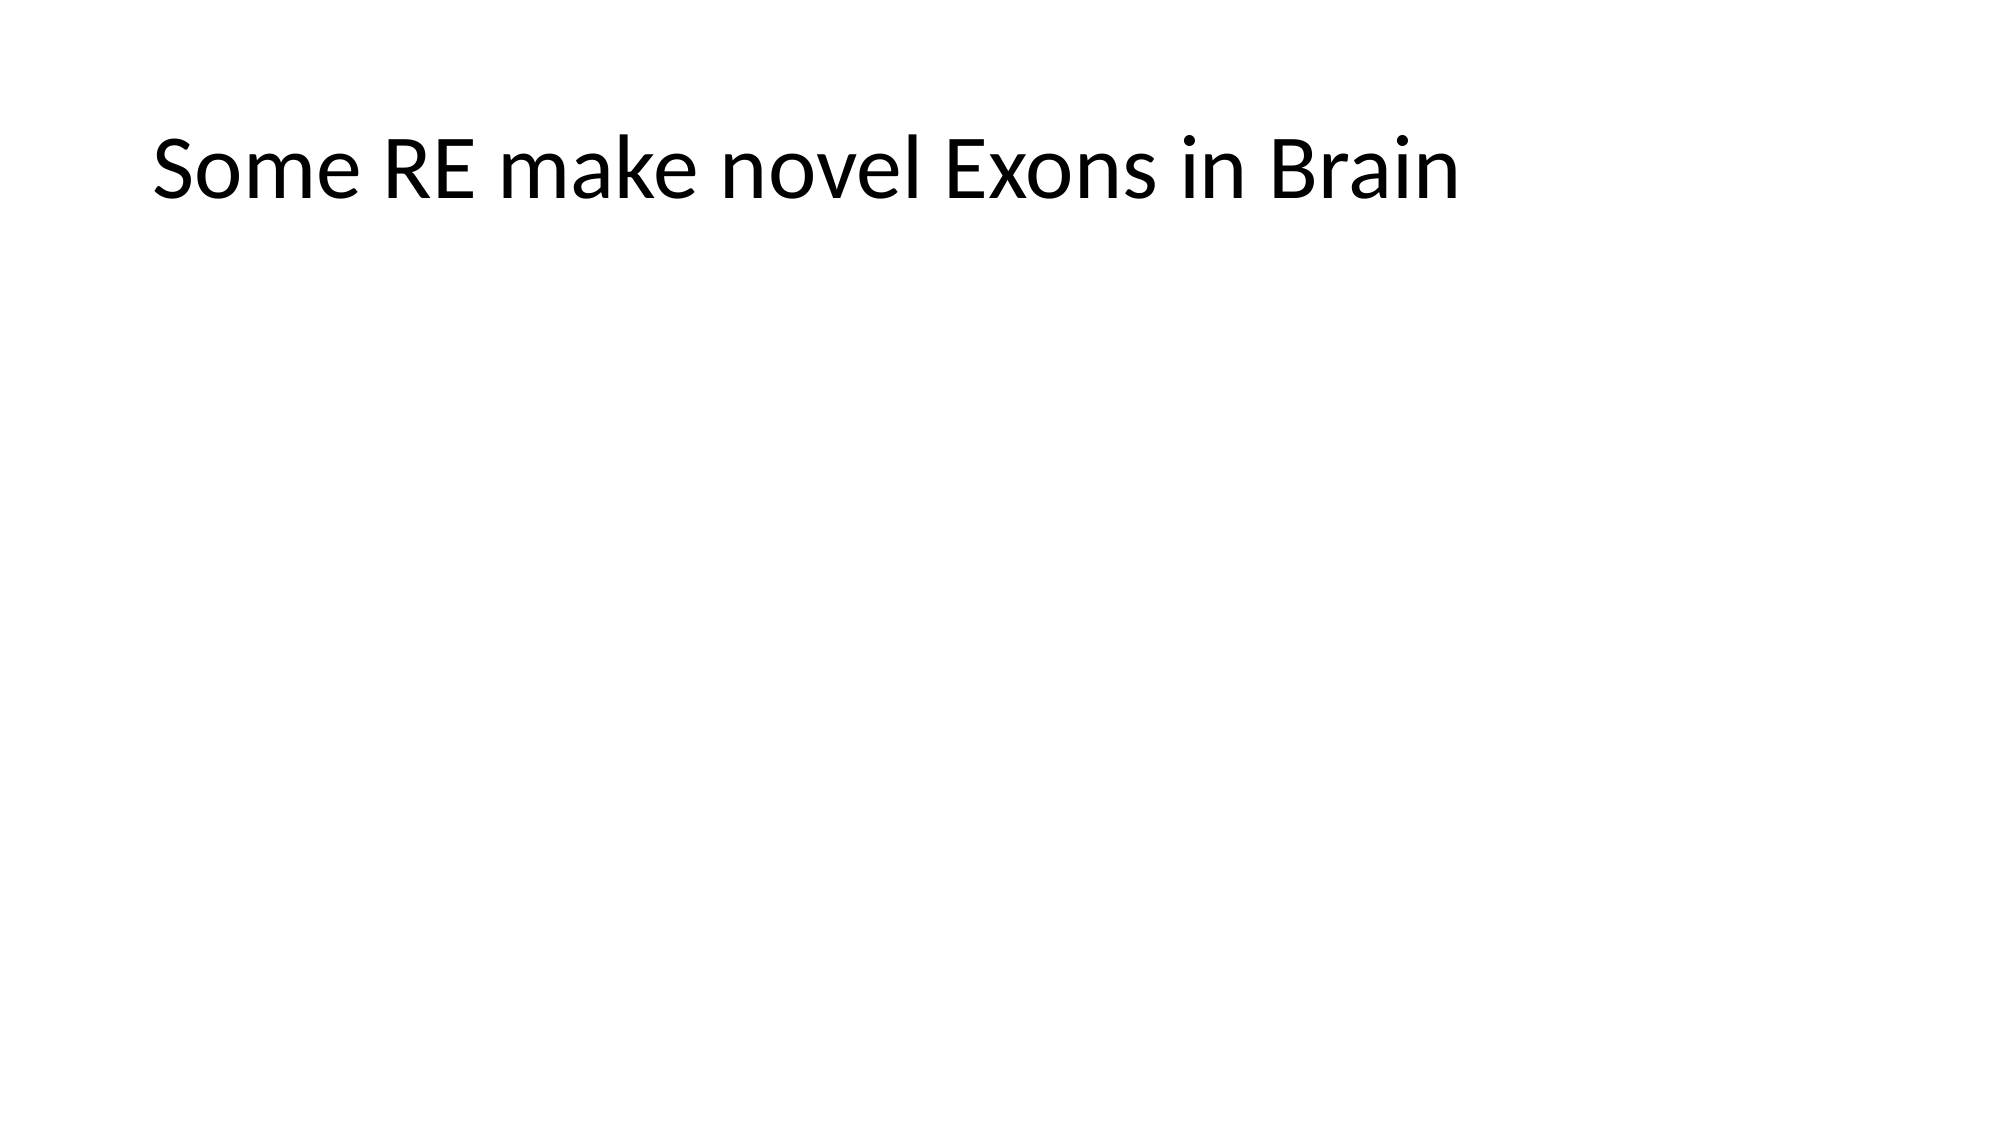

# Some RE make novel Exons in Brain